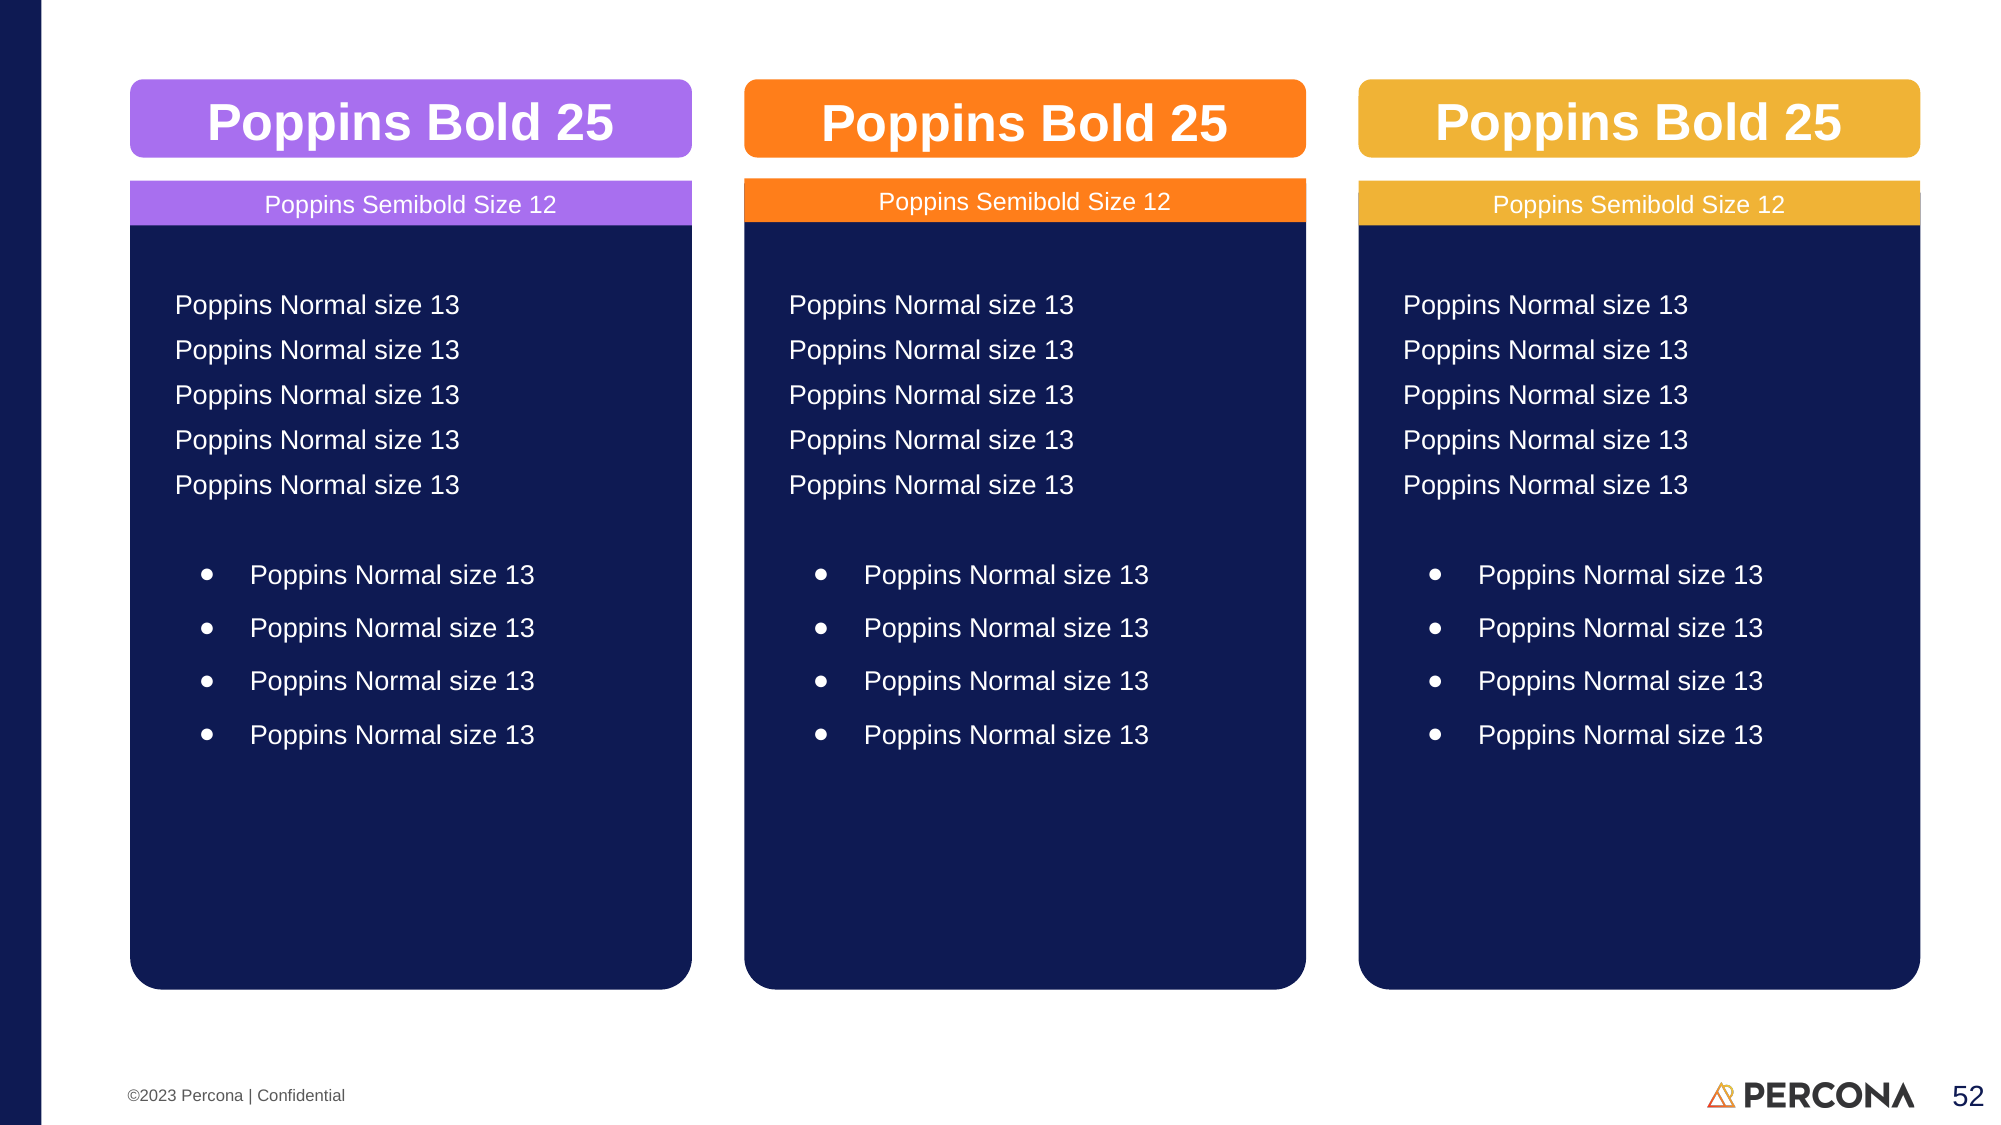

Poppins Bold 25
Poppins Bold 25
Poppins Bold 25

Poppins Semibold Size 12
Poppins Semibold Size 12
Poppins Semibold Size 12

Poppins Normal size 13
Poppins Normal size 13
Poppins Normal size 13
Poppins Normal size 13
Poppins Normal size 13

Poppins Normal size 13
Poppins Normal size 13
Poppins Normal size 13
Poppins Normal size 13

Poppins Normal size 13
Poppins Normal size 13
Poppins Normal size 13
Poppins Normal size 13
Poppins Normal size 13

Poppins Normal size 13
Poppins Normal size 13
Poppins Normal size 13
Poppins Normal size 13

Poppins Normal size 13
Poppins Normal size 13
Poppins Normal size 13
Poppins Normal size 13
Poppins Normal size 13

Poppins Normal size 13
Poppins Normal size 13
Poppins Normal size 13
Poppins Normal size 13

52